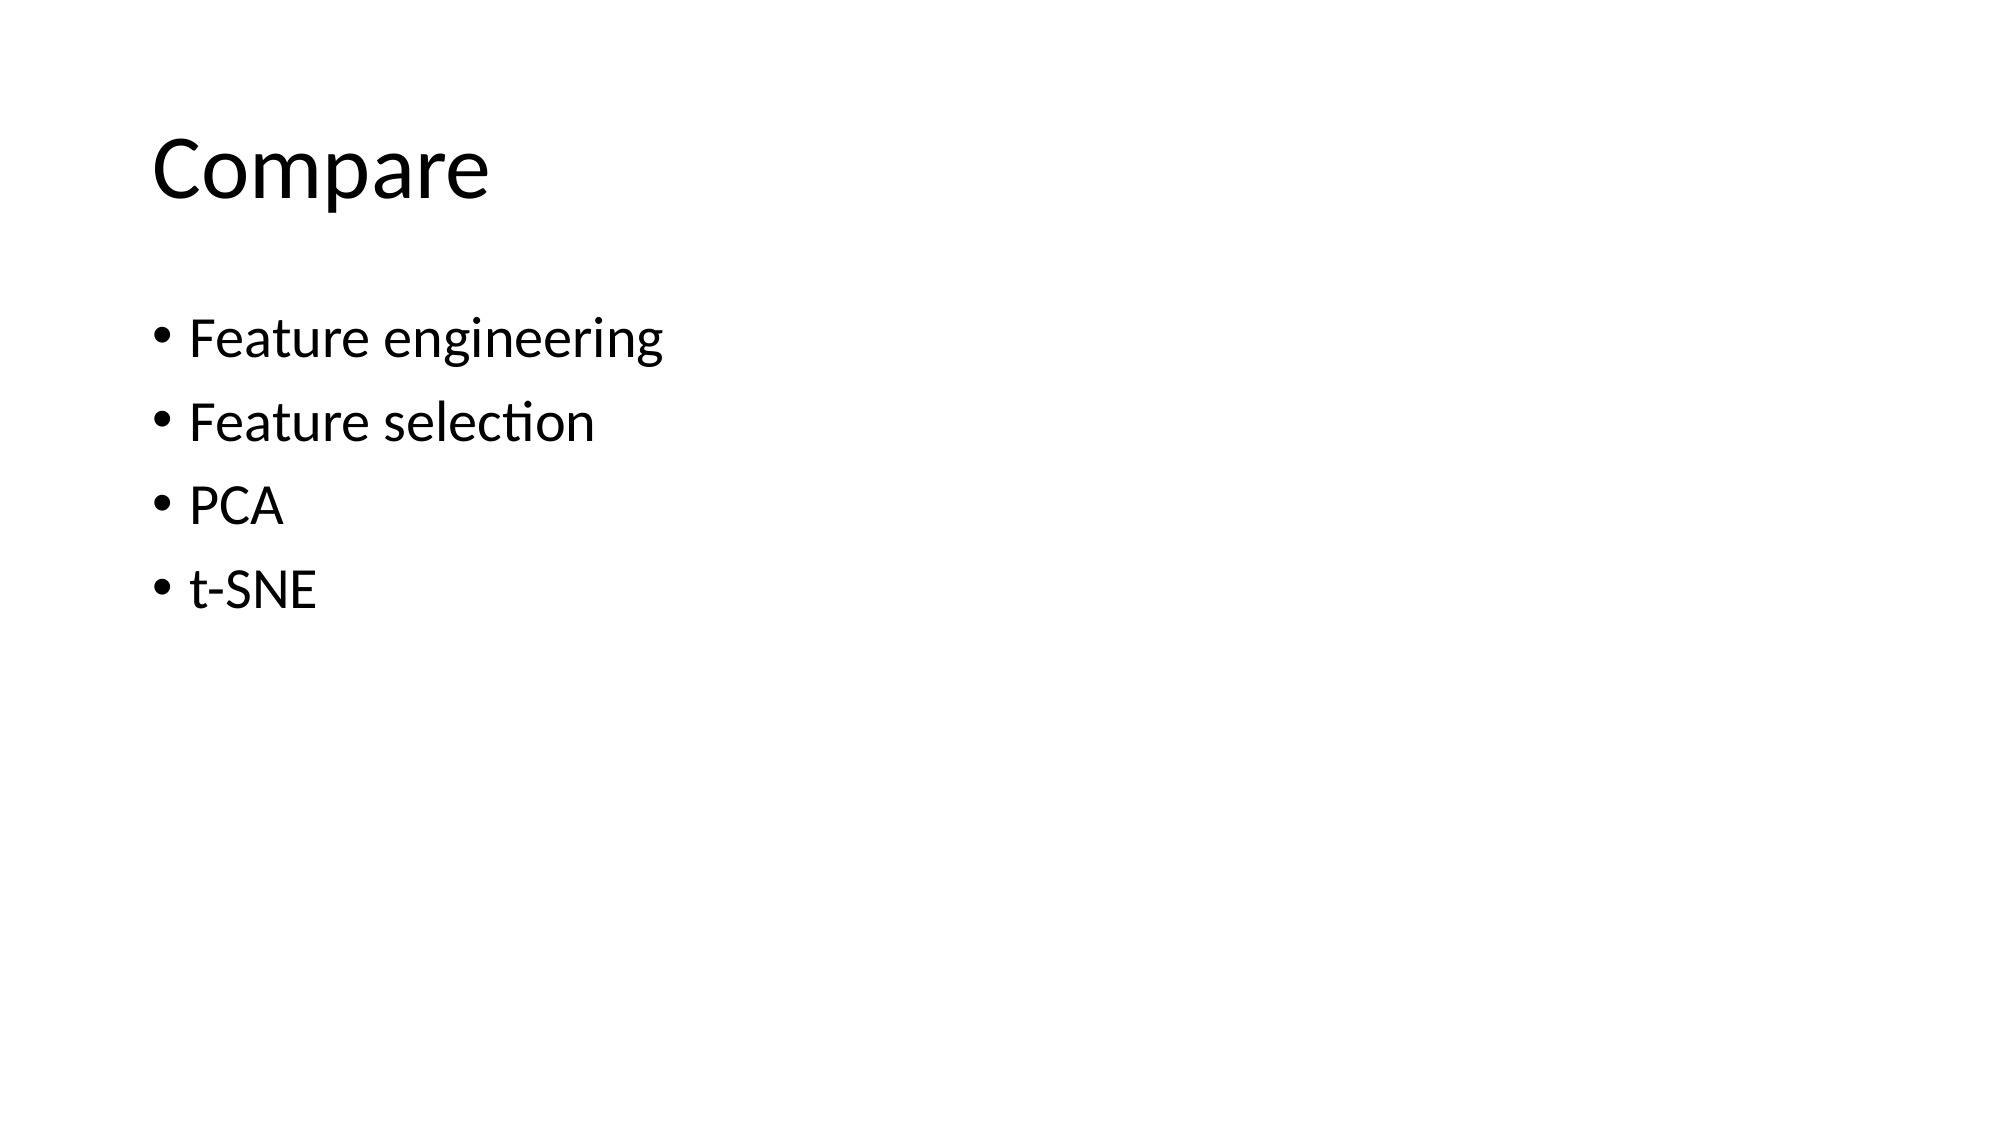

# Compare
Feature engineering
Feature selection
PCA
t-SNE